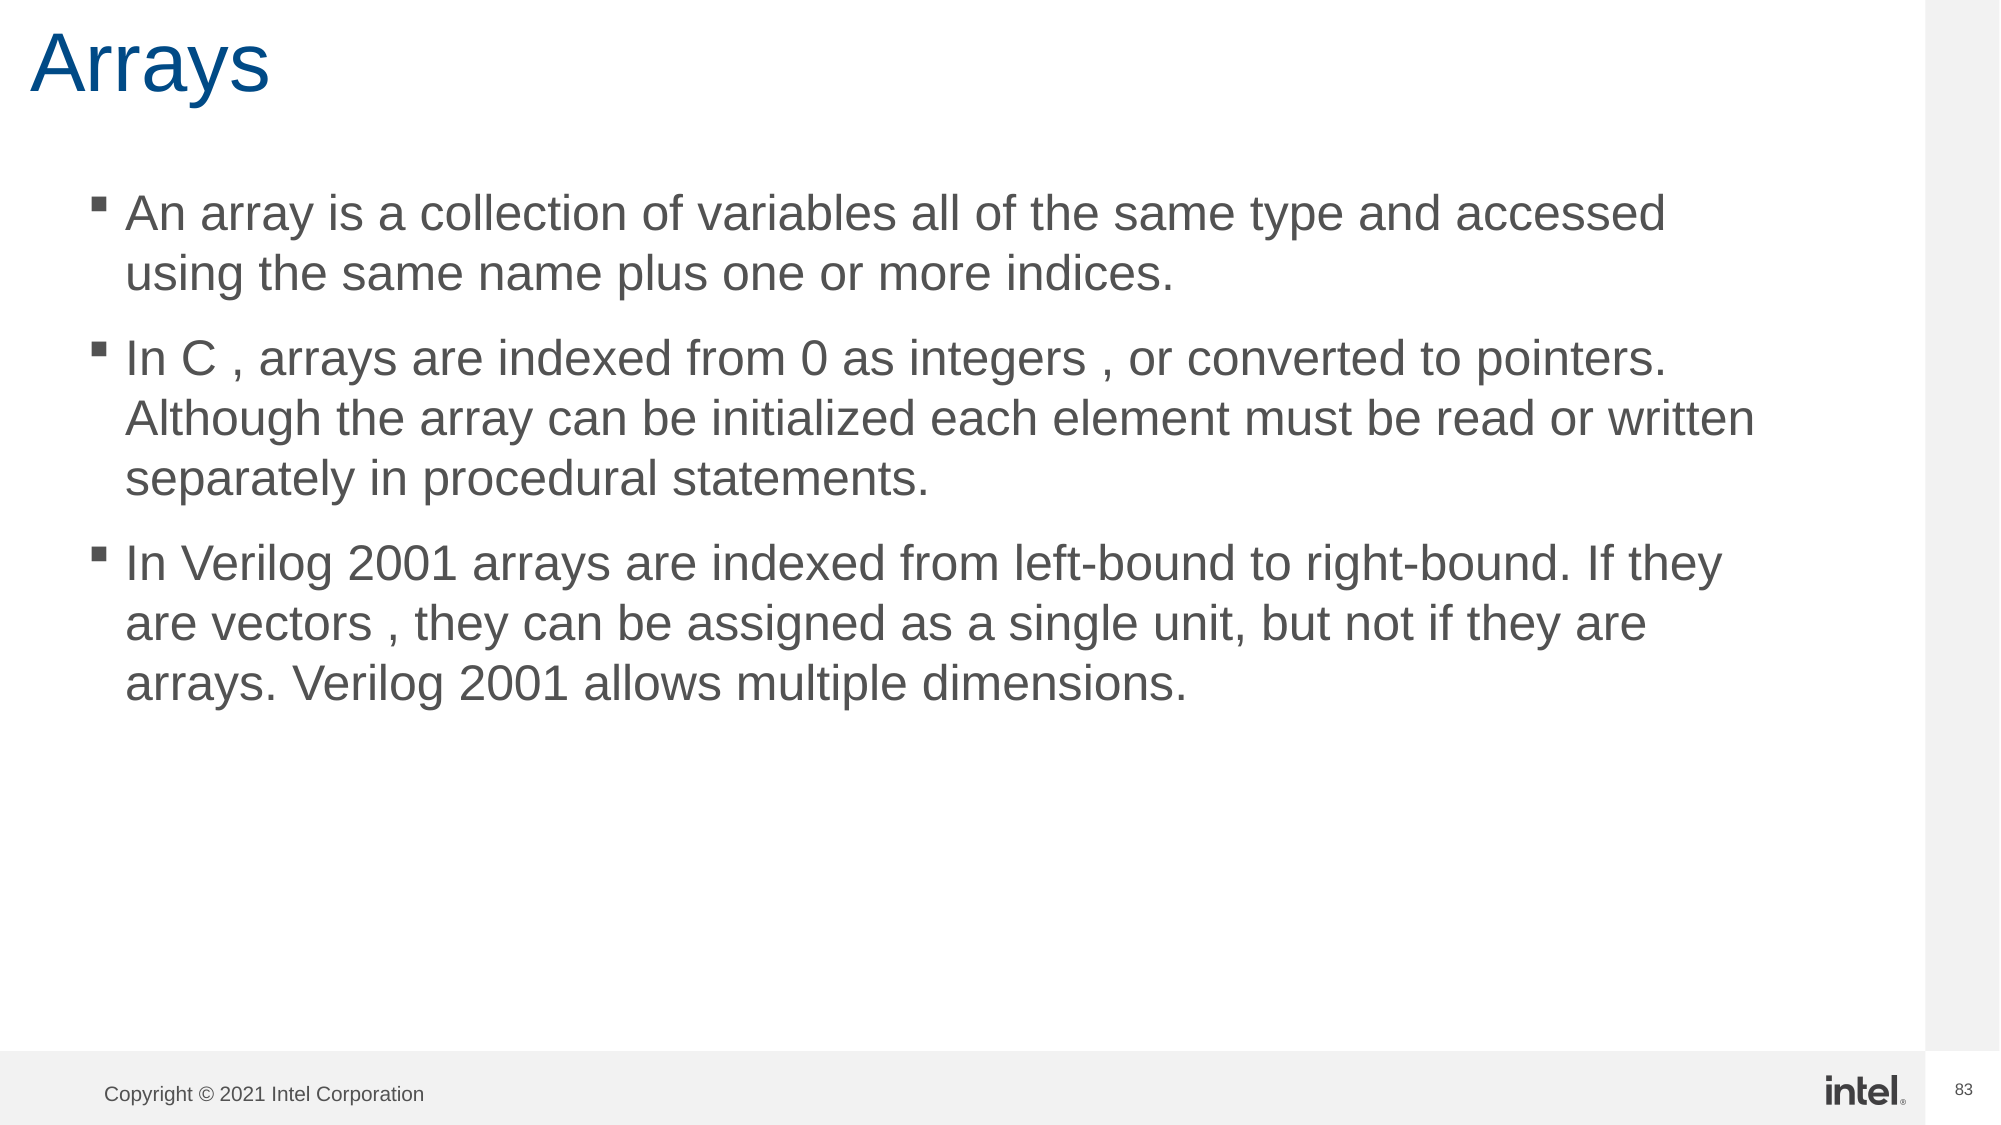

83
Arrays
An array is a collection of variables all of the same type and accessed using the same name plus one or more indices.
In C , arrays are indexed from 0 as integers , or converted to pointers. Although the array can be initialized each element must be read or written separately in procedural statements.
In Verilog 2001 arrays are indexed from left-bound to right-bound. If they are vectors , they can be assigned as a single unit, but not if they are arrays. Verilog 2001 allows multiple dimensions.